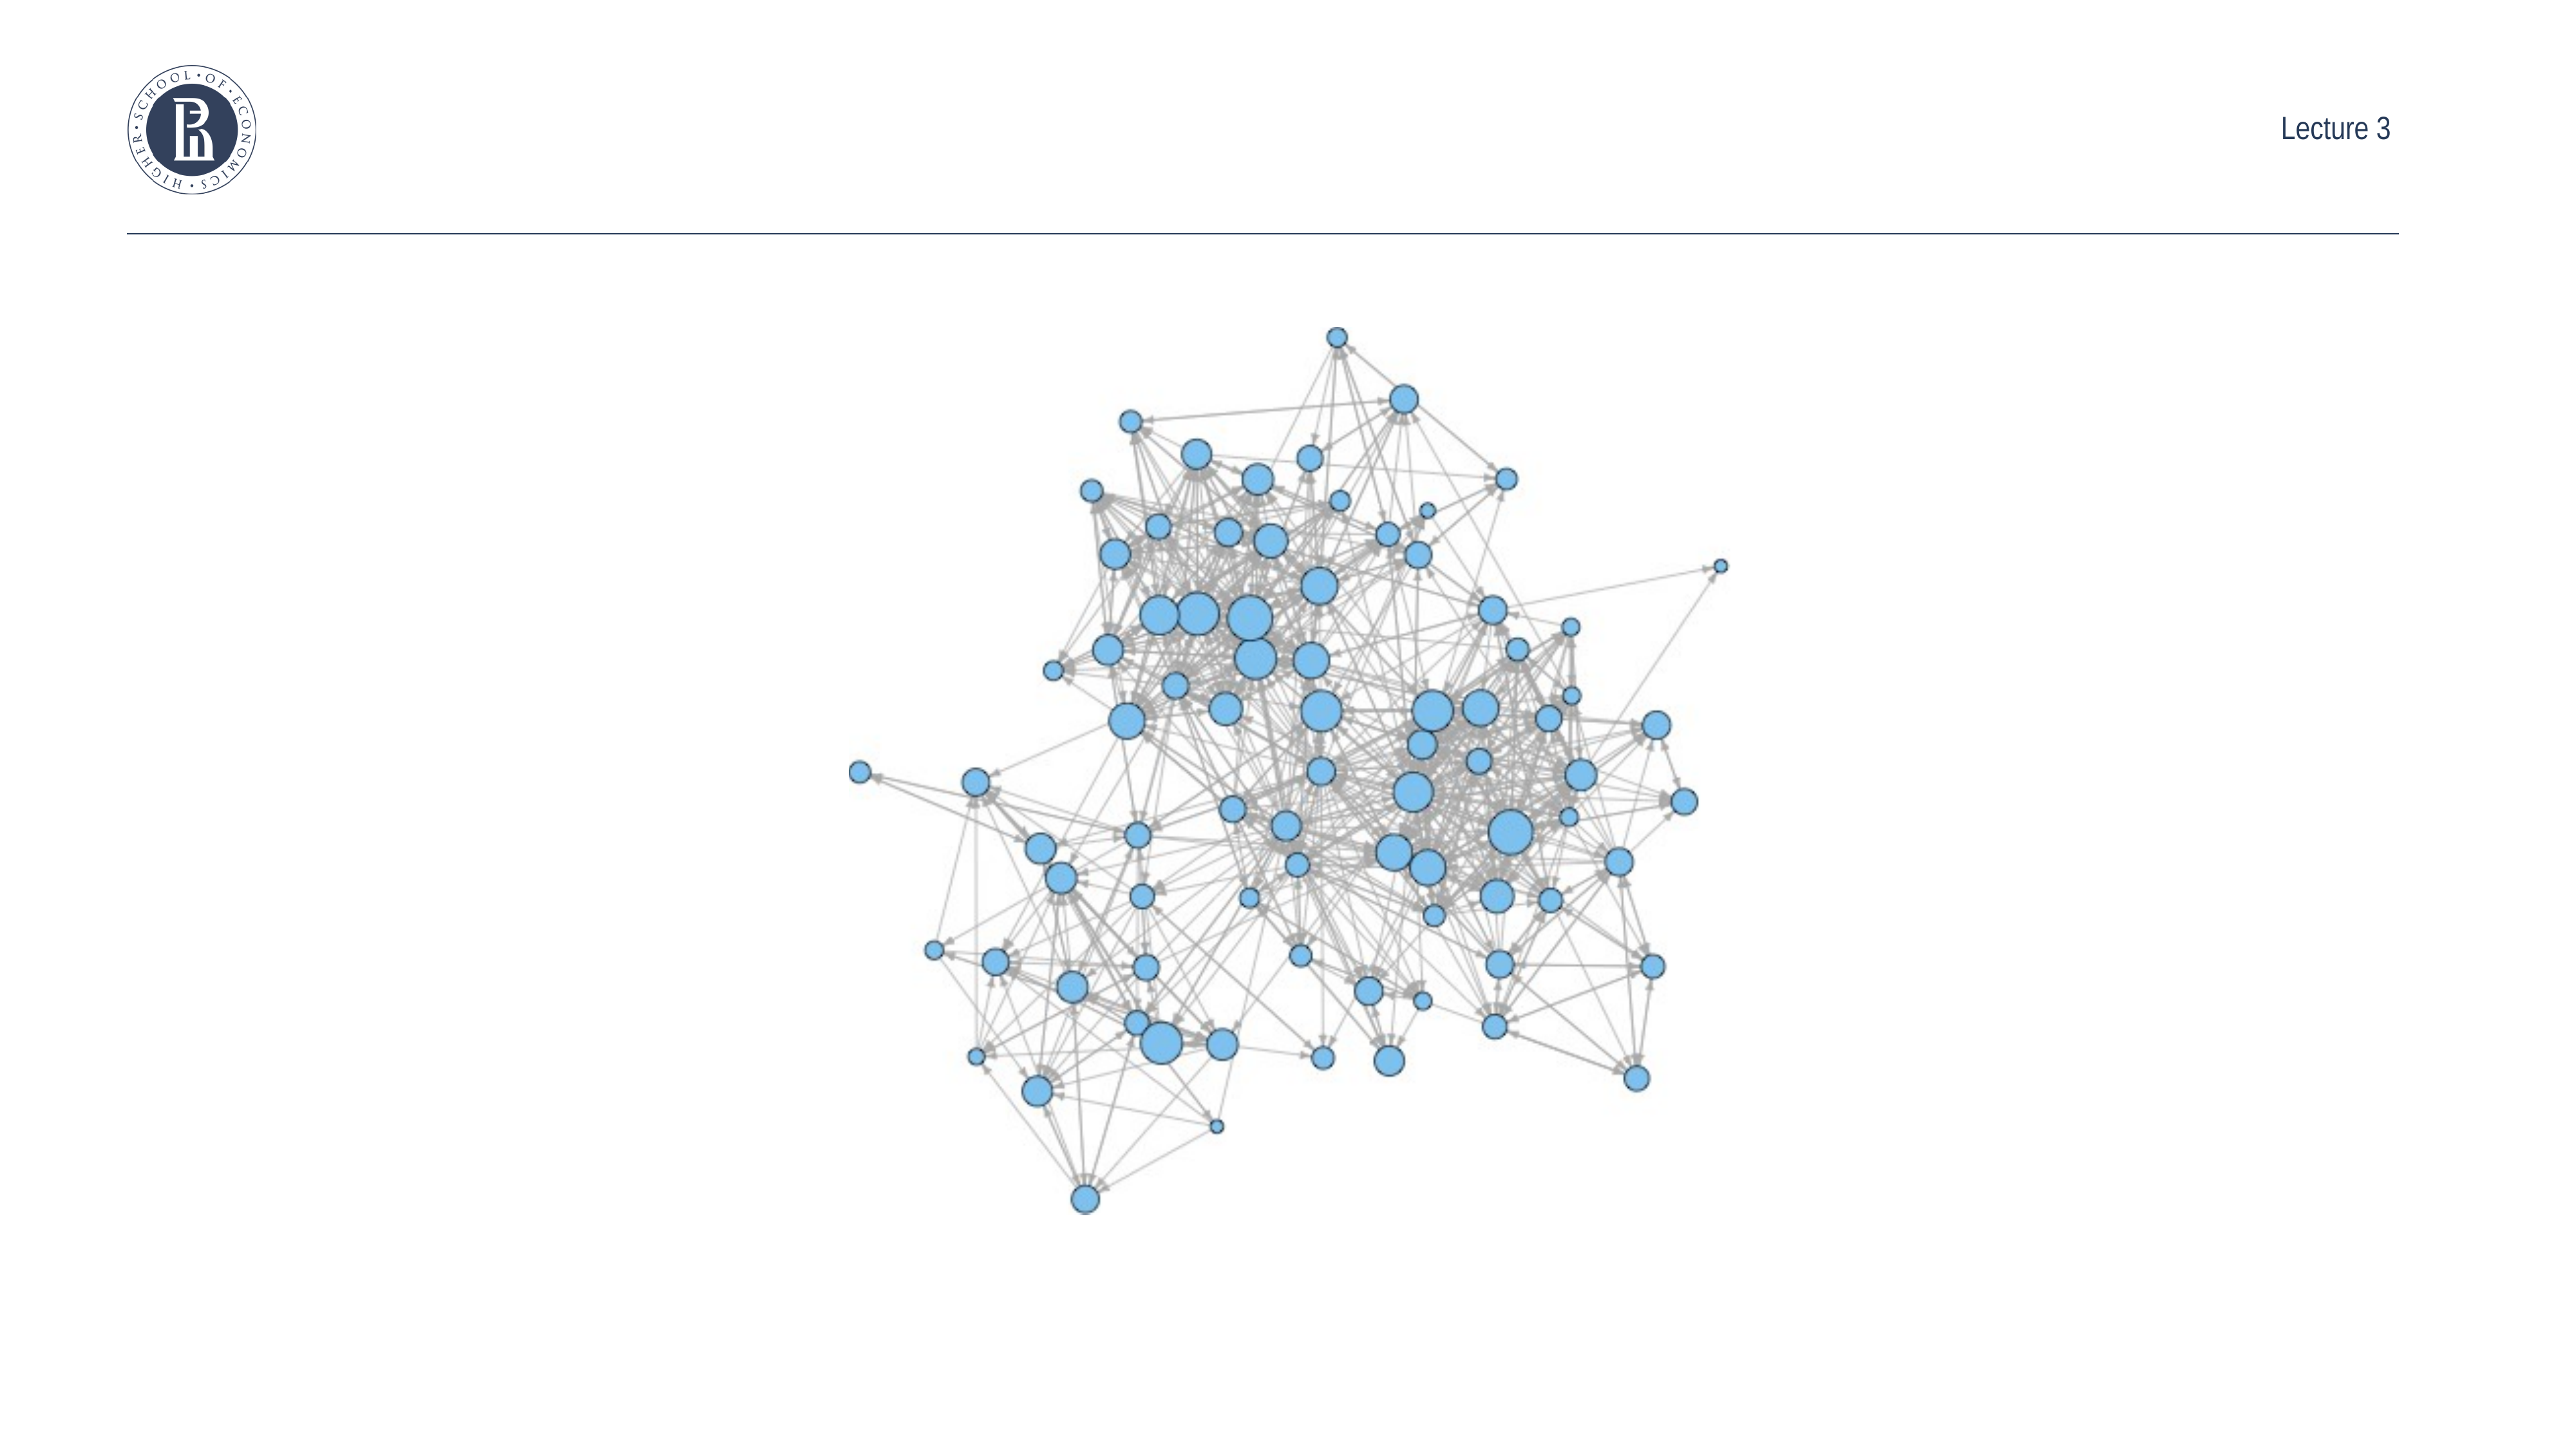

PageRank
#

Higher School of Economics
April 27, 2018